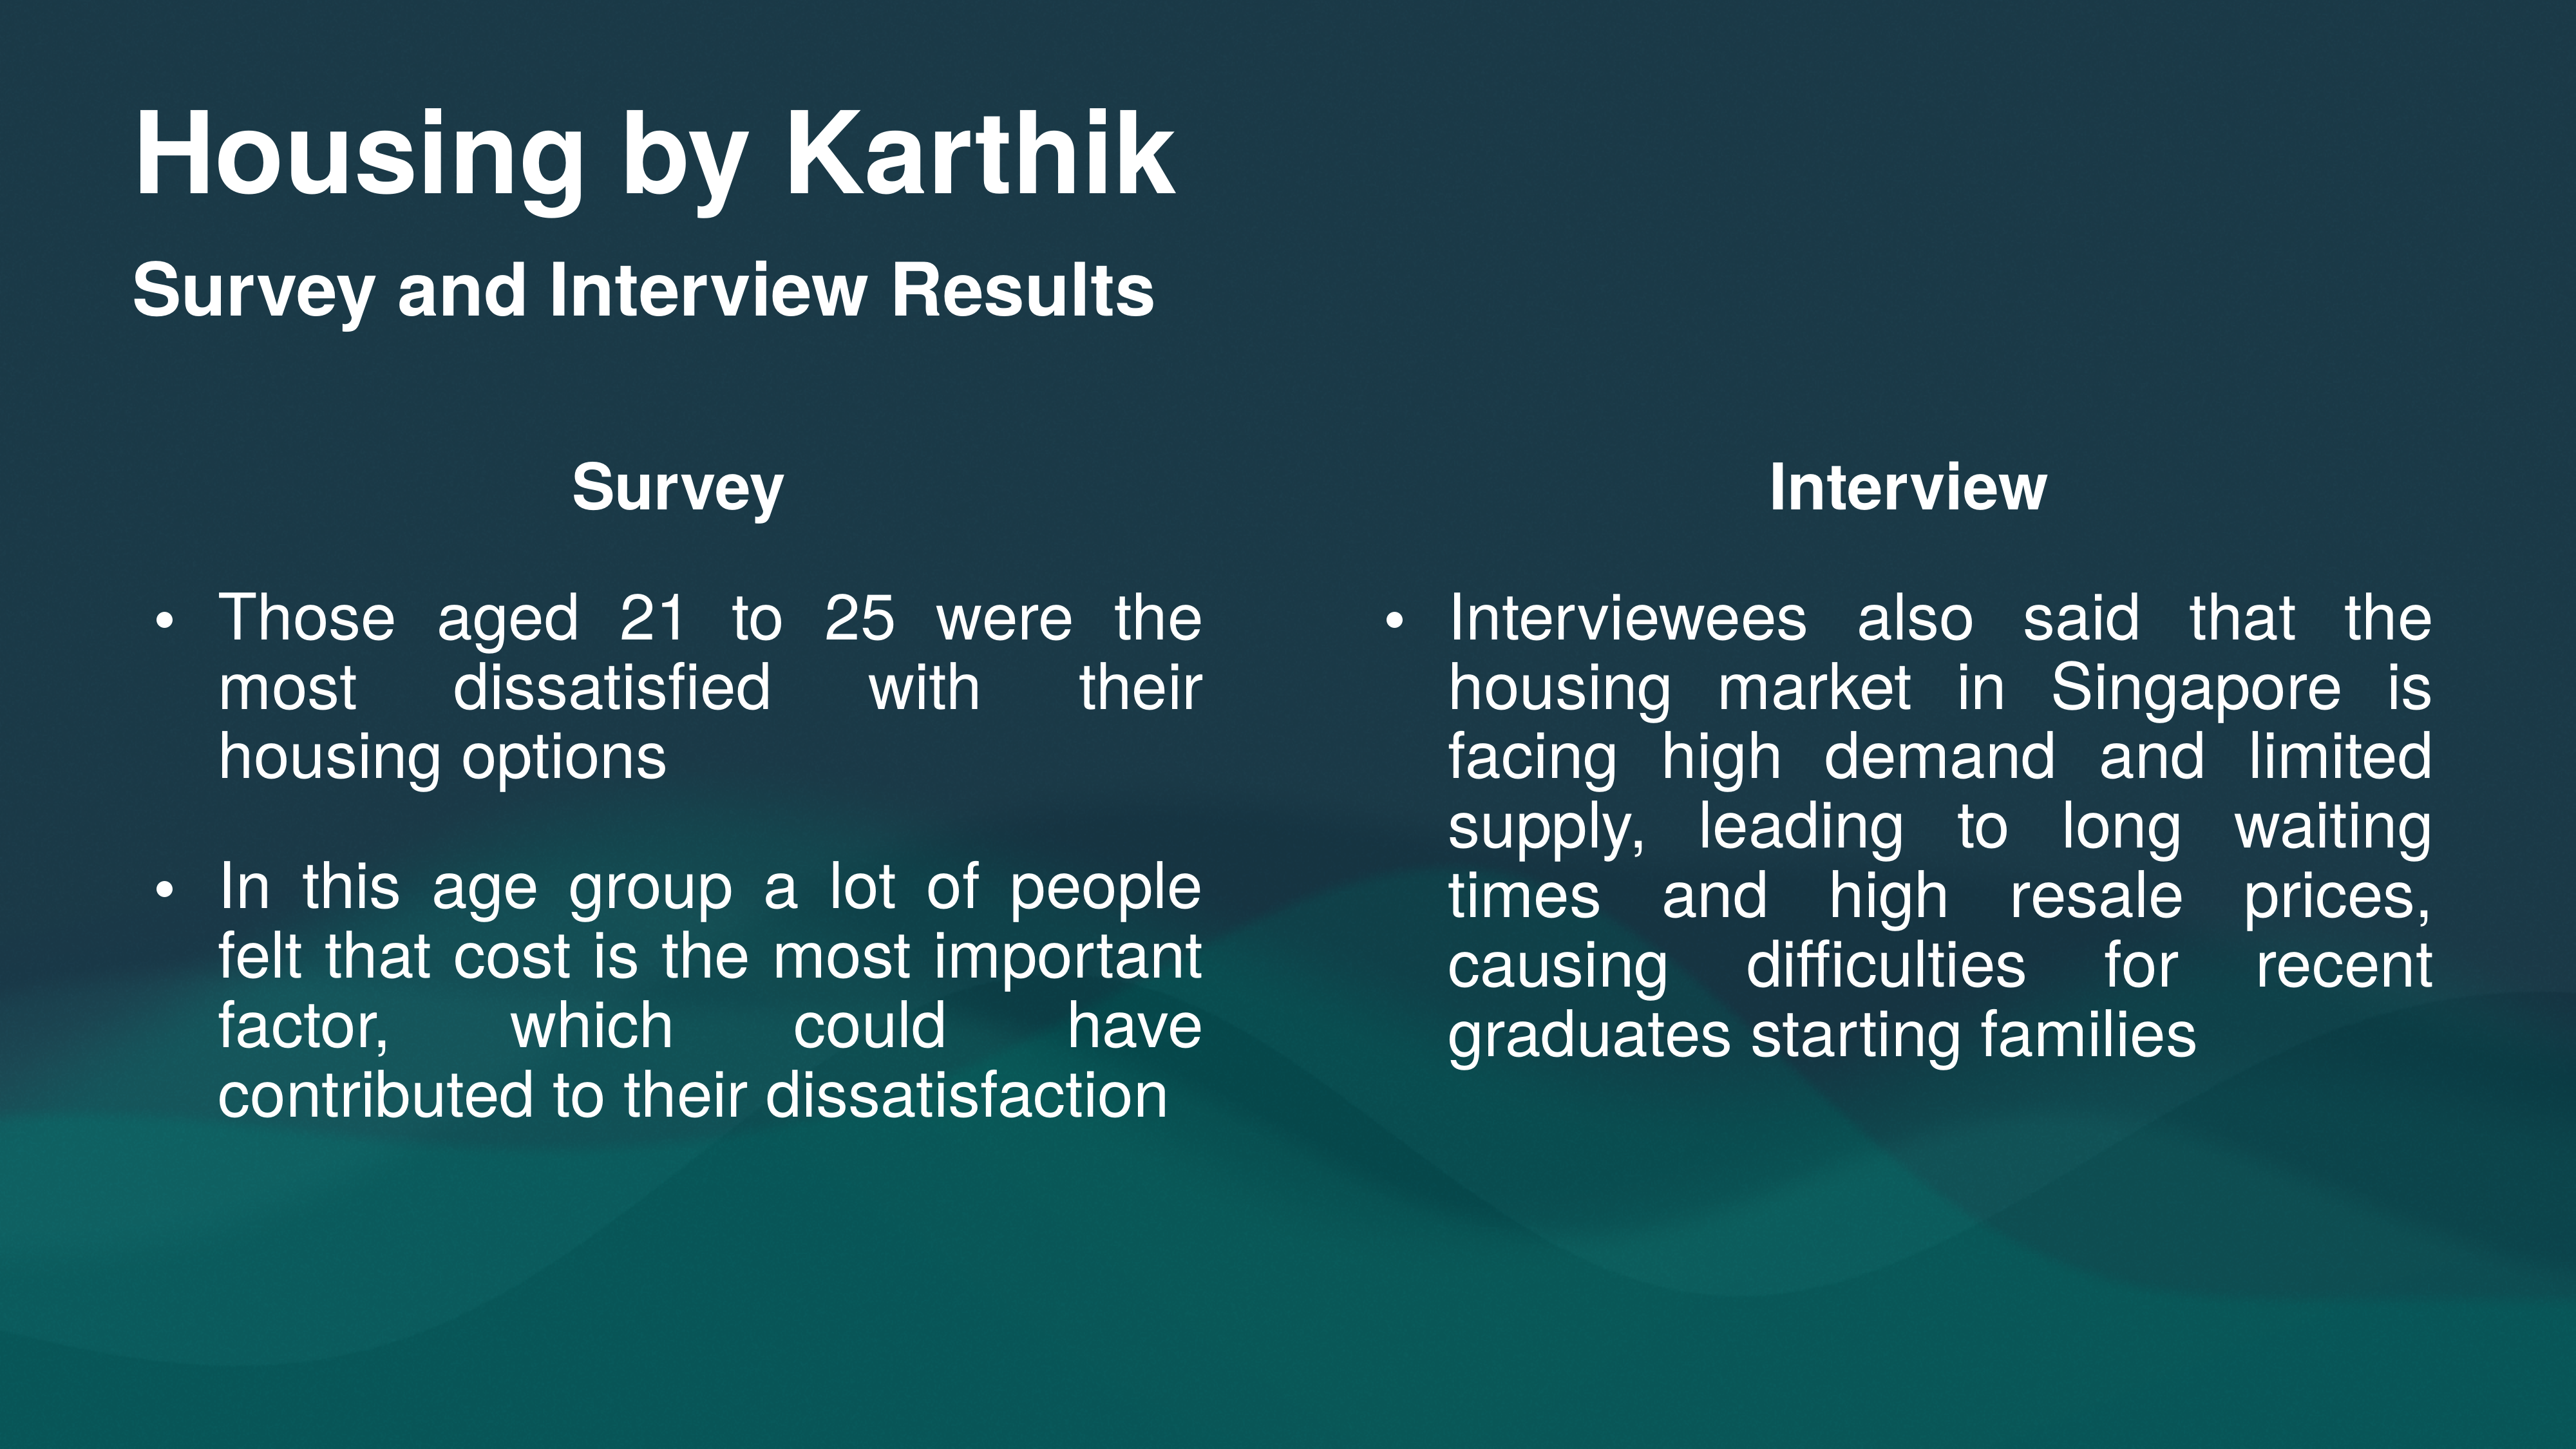

# Housing by Karthik
Survey and Interview Results
Survey
Those aged 21 to 25 were the most dissatisfied with their housing options
In this age group a lot of people felt that cost is the most important factor, which could have contributed to their dissatisfaction
Interview
Interviewees also said that the housing market in Singapore is facing high demand and limited supply, leading to long waiting times and high resale prices, causing difficulties for recent graduates starting families